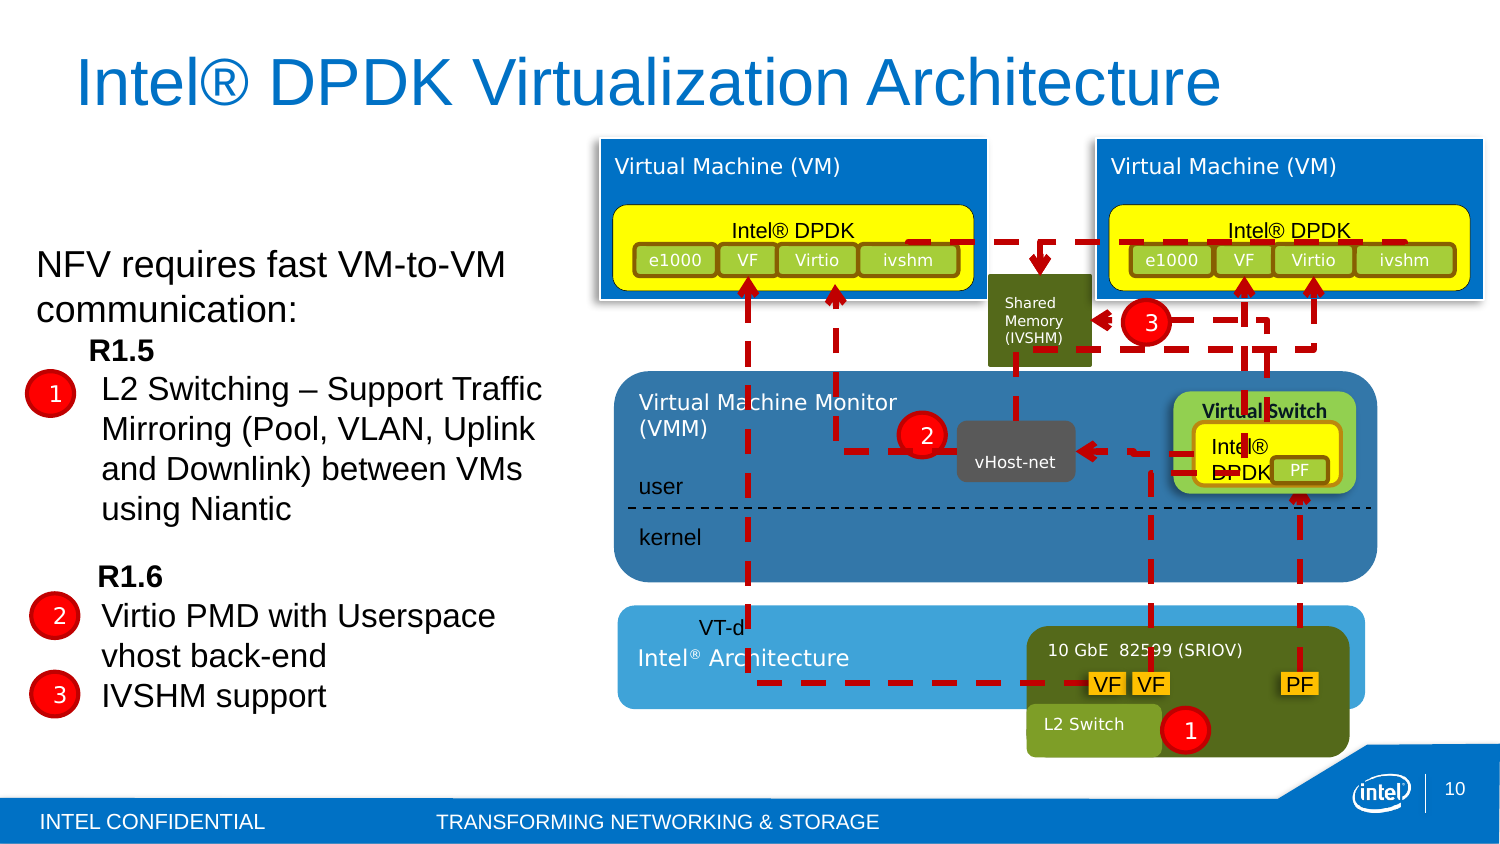

# Intel® DPDK Virtualization Architecture
Virtual Machine (VM)
Virtual Machine (VM)
Intel® DPDK
Intel® DPDK
e1000
VF
Virtio
ivshm
e1000
VF
Virtio
ivshm
Shared Memory (IVSHM)
3
1
Virtual Machine Monitor
(VMM)
Virtual Switch
2
vHost-net
Intel®
DPDK
PF
user
kernel
2
Intel® Architecture
VT-d
10 GbE  82599 (SRIOV)
3
VF
VF
PF
L2 Switch
1
NFV requires fast VM-to-VM communication:
      R1.5
L2 Switching – Support Traffic Mirroring (Pool, VLAN, Uplink and Downlink) between VMs using Niantic

       R1.6
Virtio PMD with Userspace vhost back-end
IVSHM support
INTEL CONFIDENTIAL